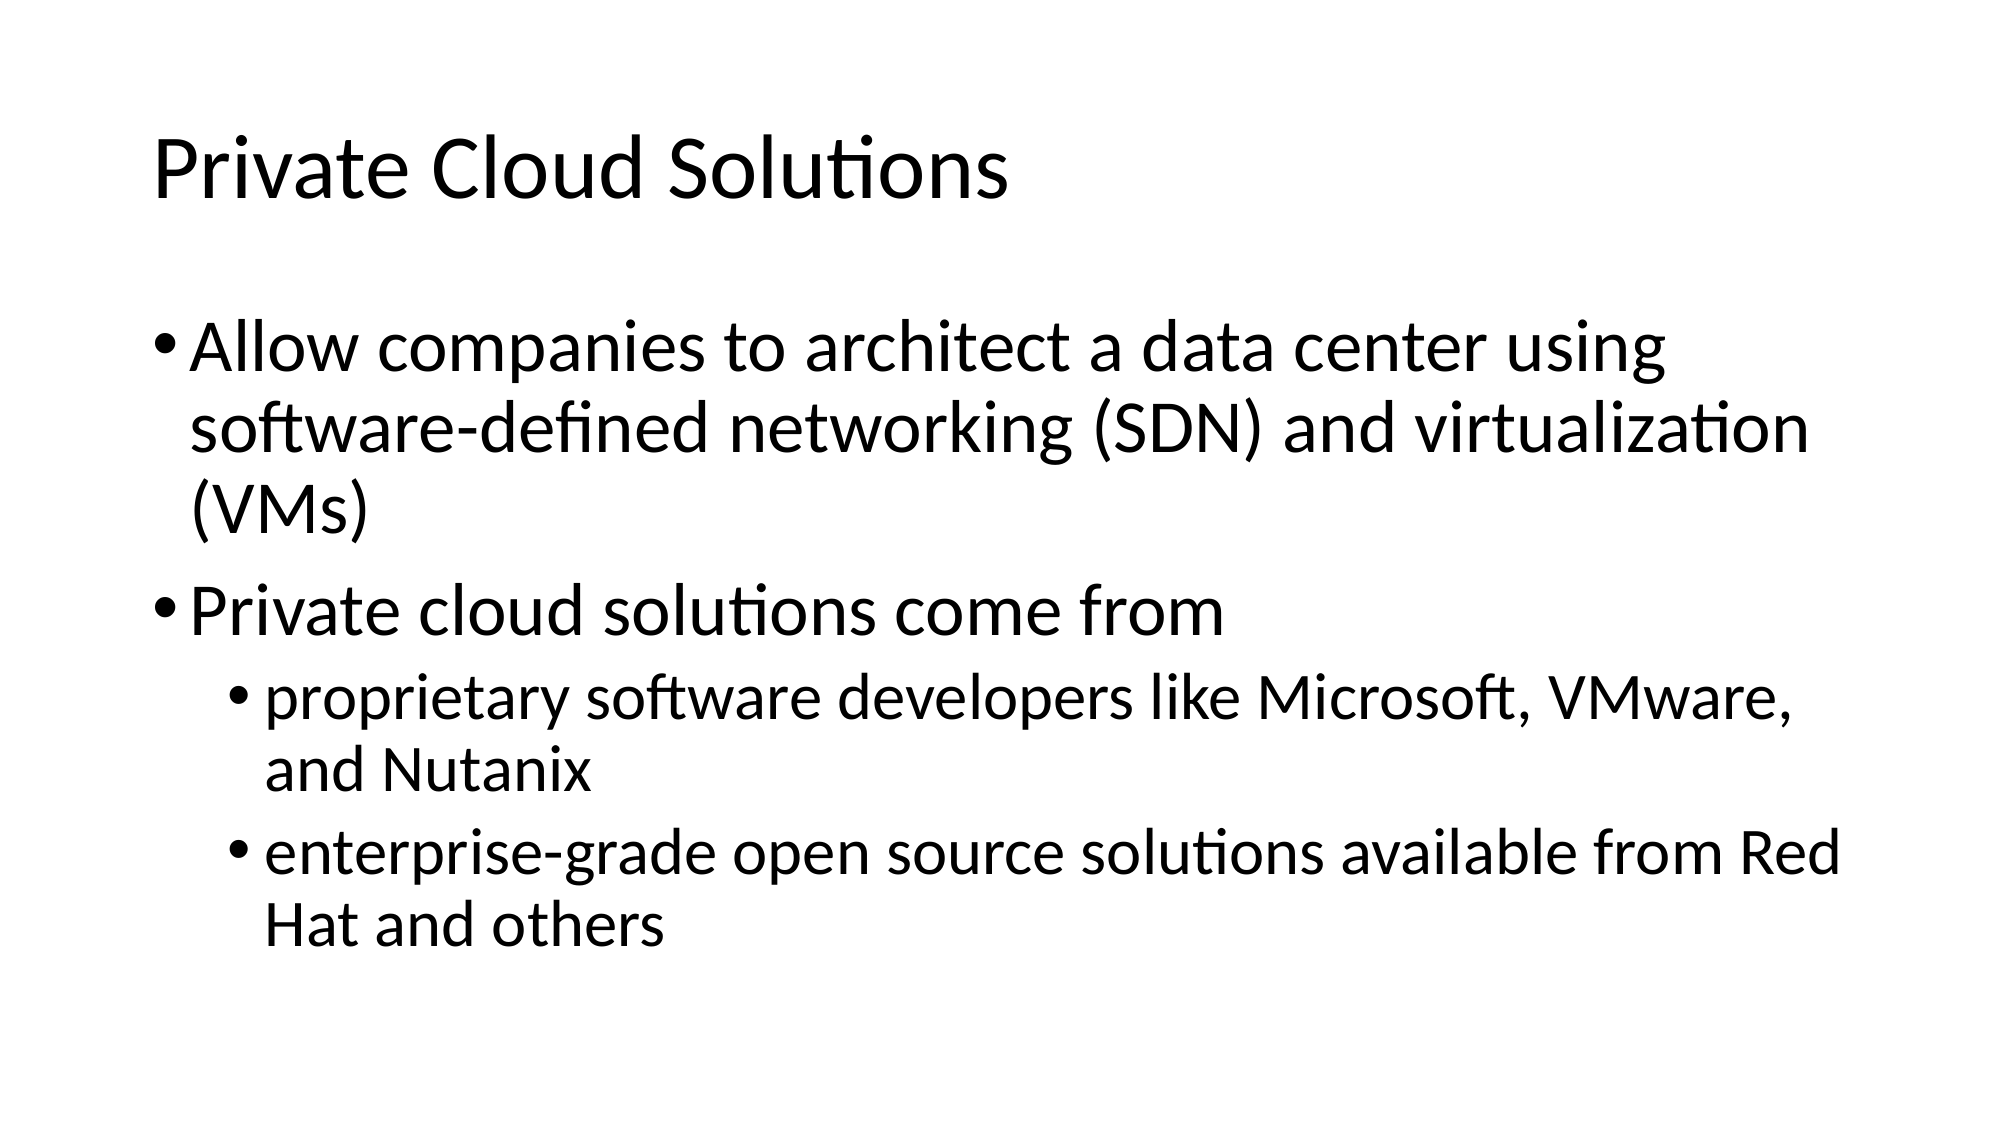

# Private Cloud Solutions
Allow companies to architect a data center using software-defined networking (SDN) and virtualization (VMs)
Private cloud solutions come from
proprietary software developers like Microsoft, VMware, and Nutanix
enterprise-grade open source solutions available from Red Hat and others